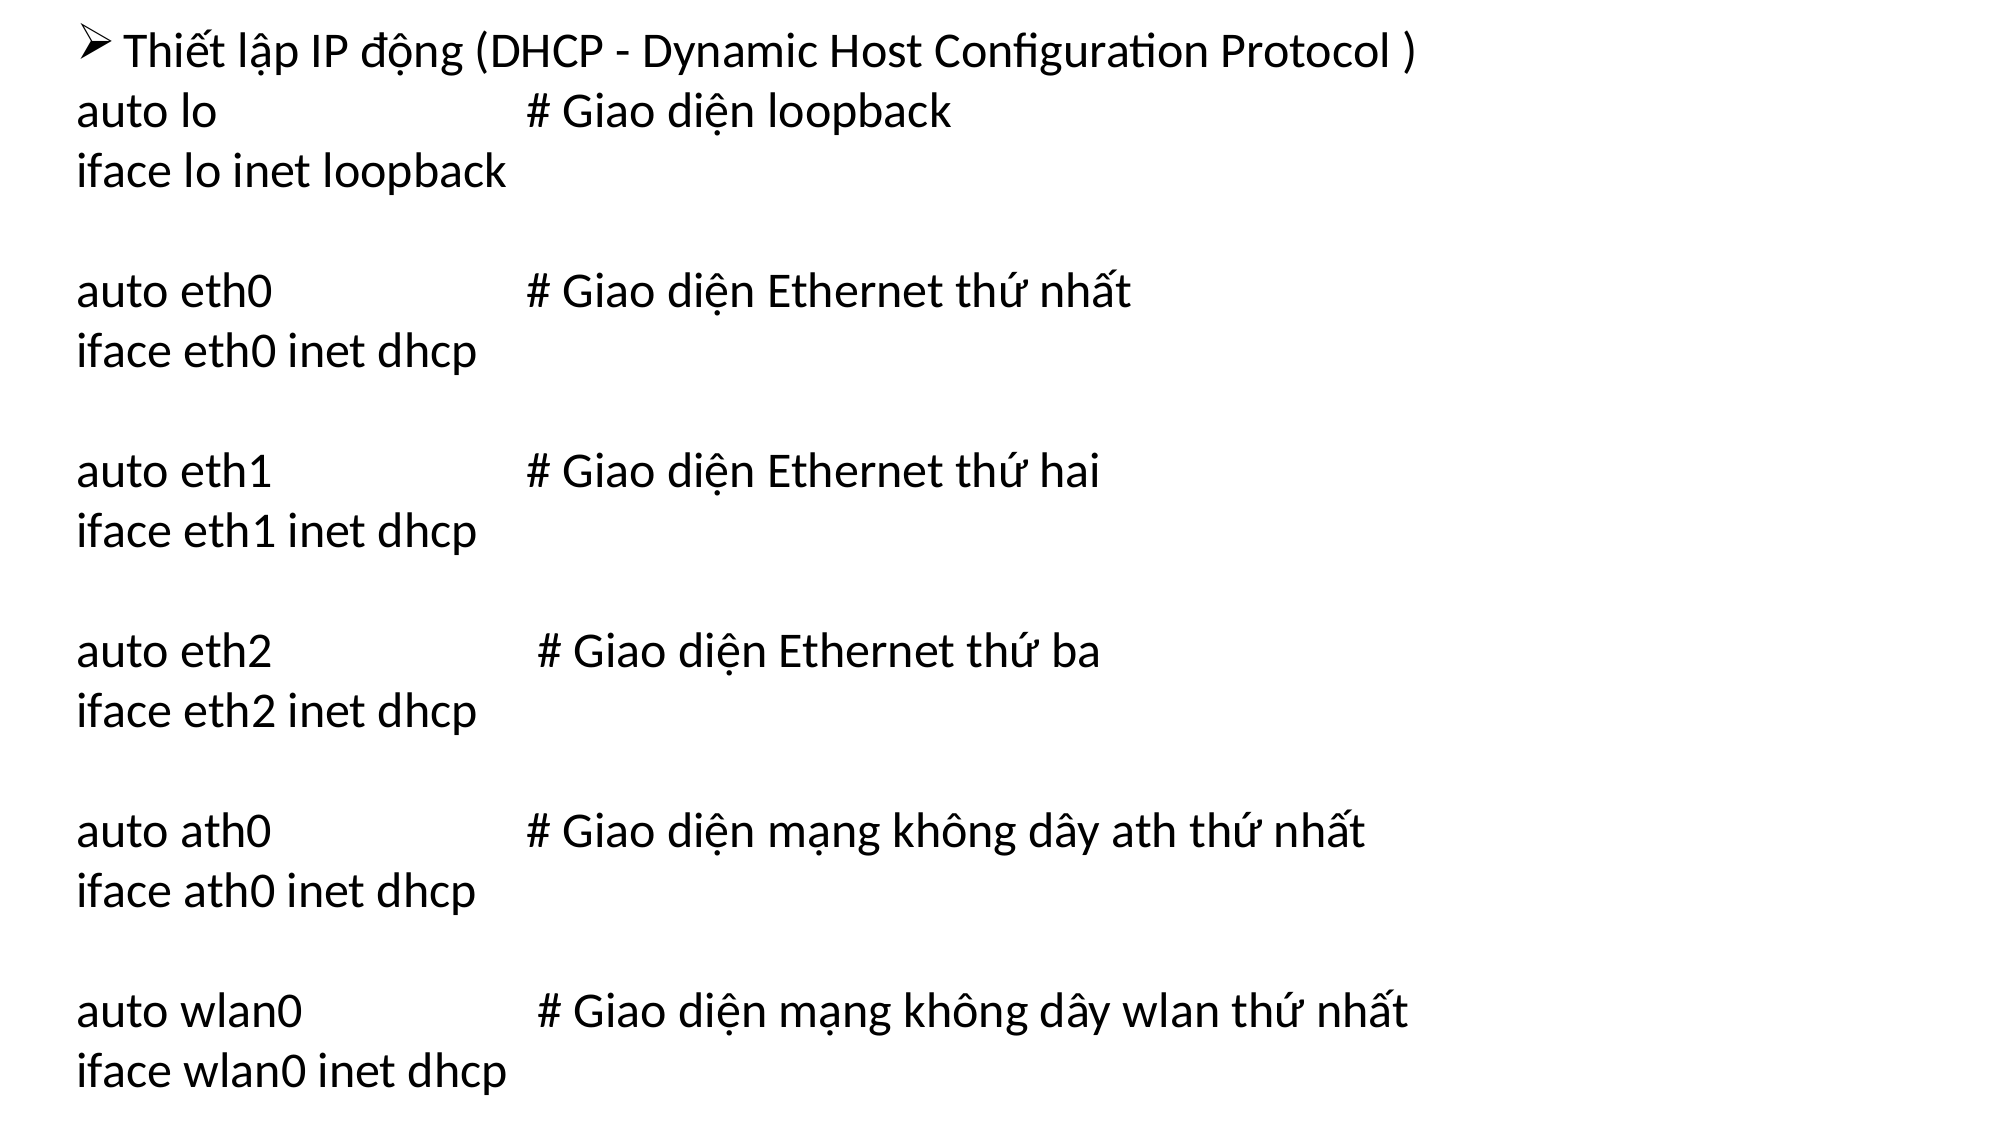

Thiết lập IP động (DHCP - Dynamic Host Configuration Protocol )
auto lo			# Giao diện loopback
iface lo inet loopback

auto eth0 		# Giao diện Ethernet thứ nhất
iface eth0 inet dhcp

auto eth1		# Giao diện Ethernet thứ hai
iface eth1 inet dhcp

auto eth2		 # Giao diện Ethernet thứ ba
iface eth2 inet dhcp

auto ath0		# Giao diện mạng không dây ath thứ nhất
iface ath0 inet dhcp

auto wlan0		 # Giao diện mạng không dây wlan thứ nhất
iface wlan0 inet dhcp